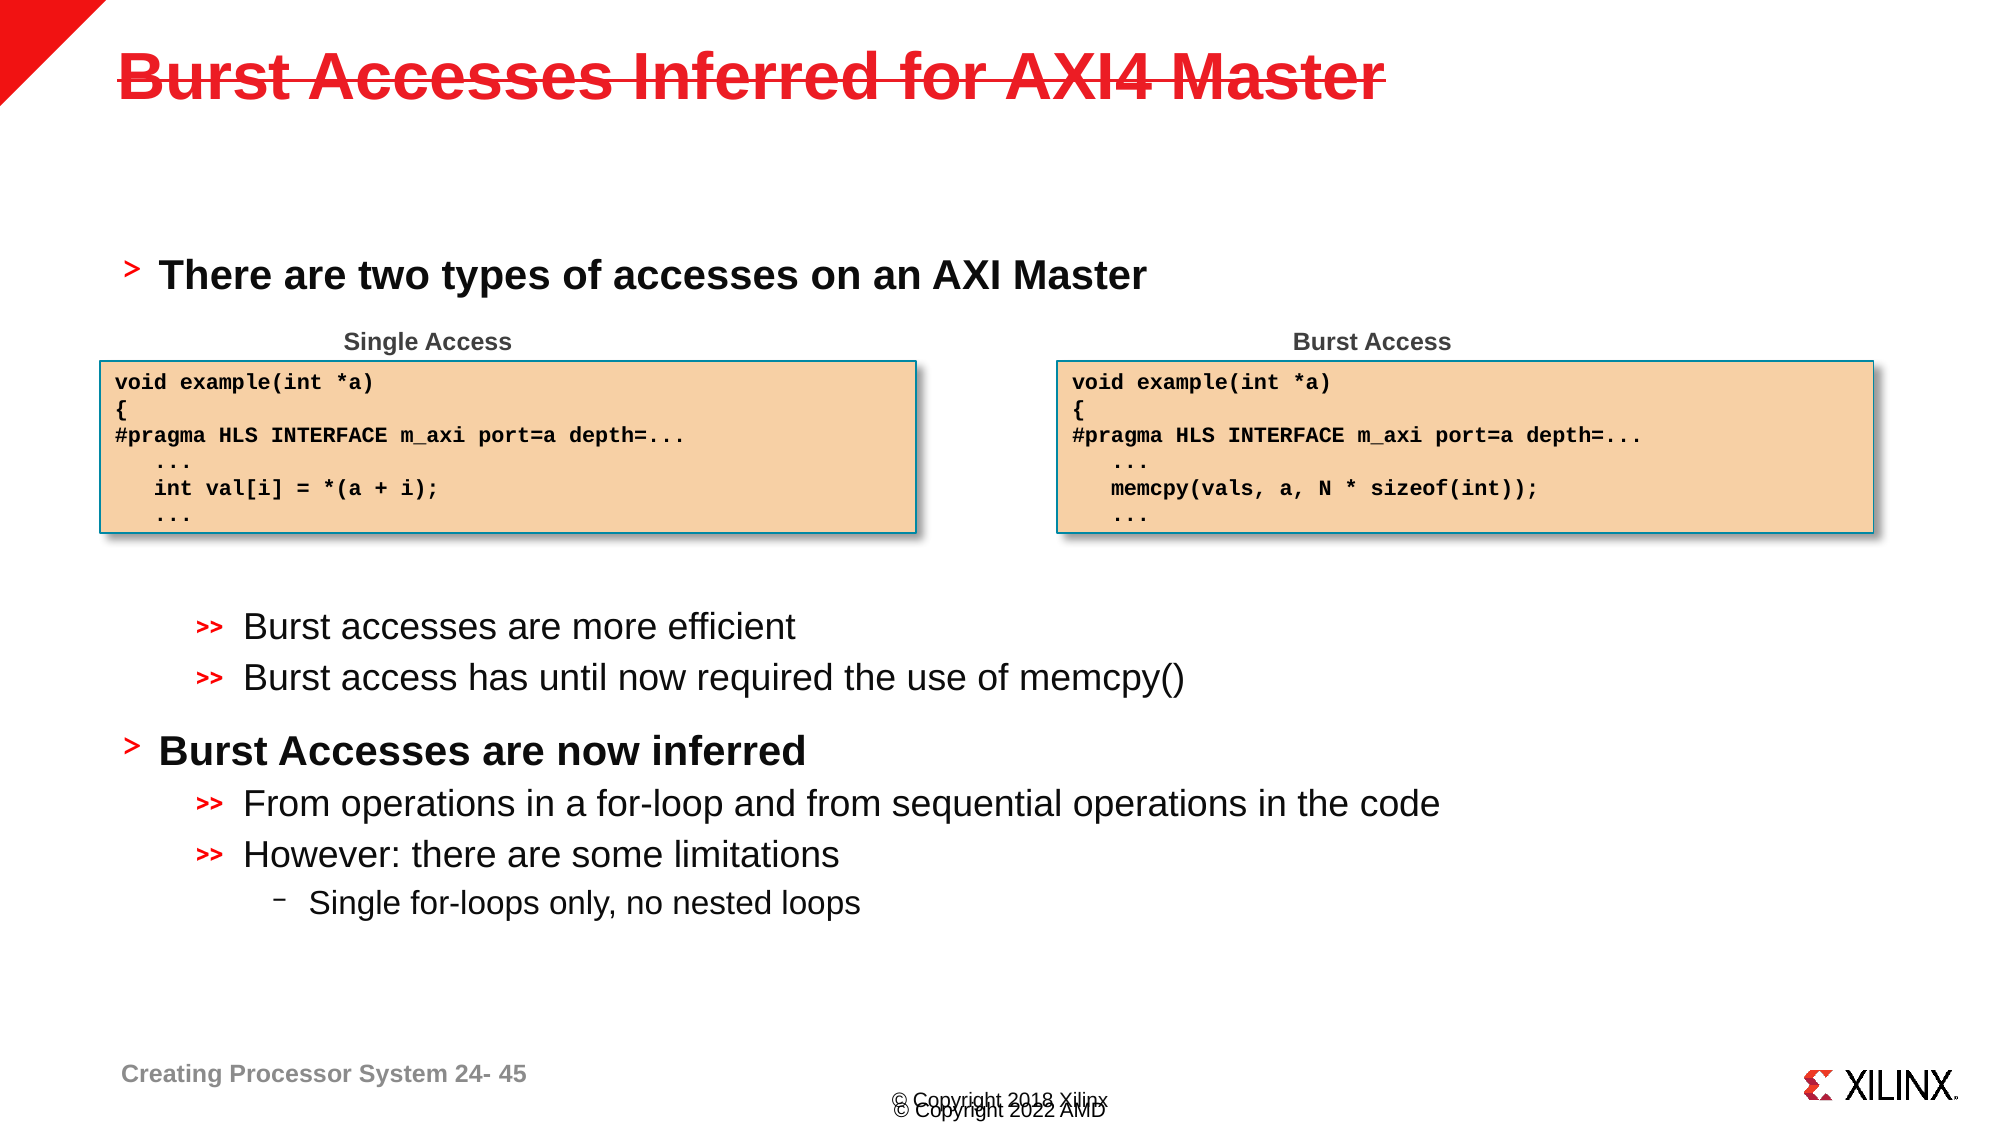

# Burst Accesses Inferred for AXI4 Master
There are two types of accesses on an AXI Master

Burst accesses are more efficient
Burst access has until now required the use of memcpy()
Burst Accesses are now inferred
From operations in a for-loop and from sequential operations in the code
However: there are some limitations
Single for-loops only, no nested loops

Single Access
Burst Access
void example(int *a)
{
#pragma HLS INTERFACE m_axi port=a depth=...
   ...
   int val[i] = *(a + i);
   ...
void example(int *a)
{
#pragma HLS INTERFACE m_axi port=a depth=...
   ...
   memcpy(vals, a, N * sizeof(int));
   ...
Creating Processor System 24- 45